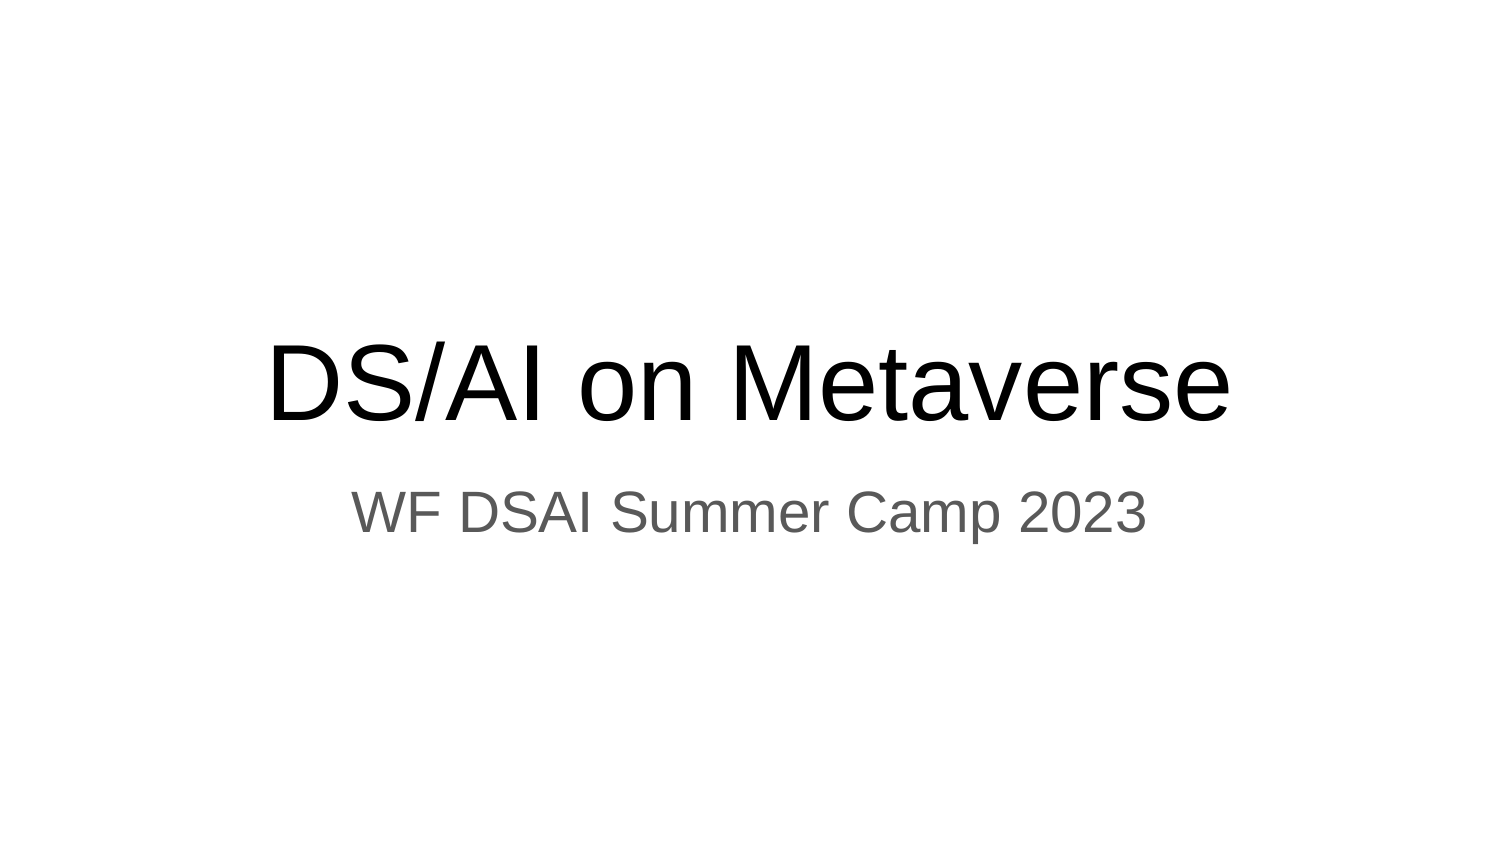

# DS/AI on Metaverse
WF DSAI Summer Camp 2023